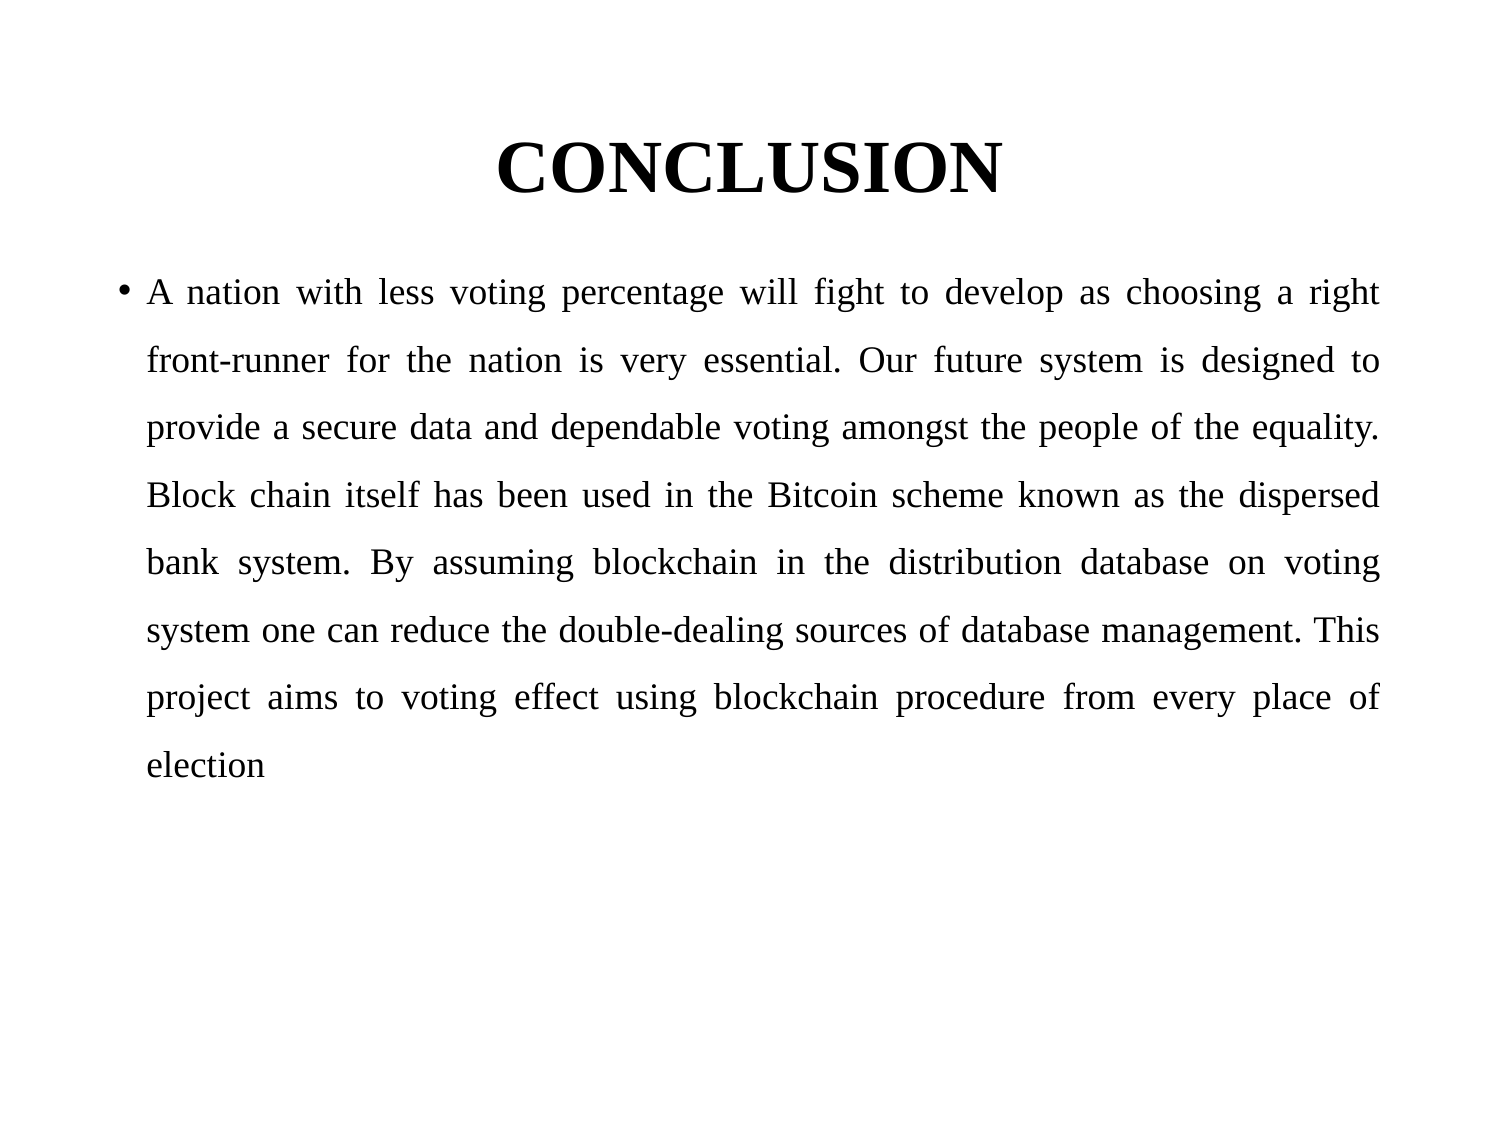

# CONCLUSION
A nation with less voting percentage will fight to develop as choosing a right front-runner for the nation is very essential. Our future system is designed to provide a secure data and dependable voting amongst the people of the equality. Block chain itself has been used in the Bitcoin scheme known as the dispersed bank system. By assuming blockchain in the distribution database on voting system one can reduce the double-dealing sources of database management. This project aims to voting effect using blockchain procedure from every place of election